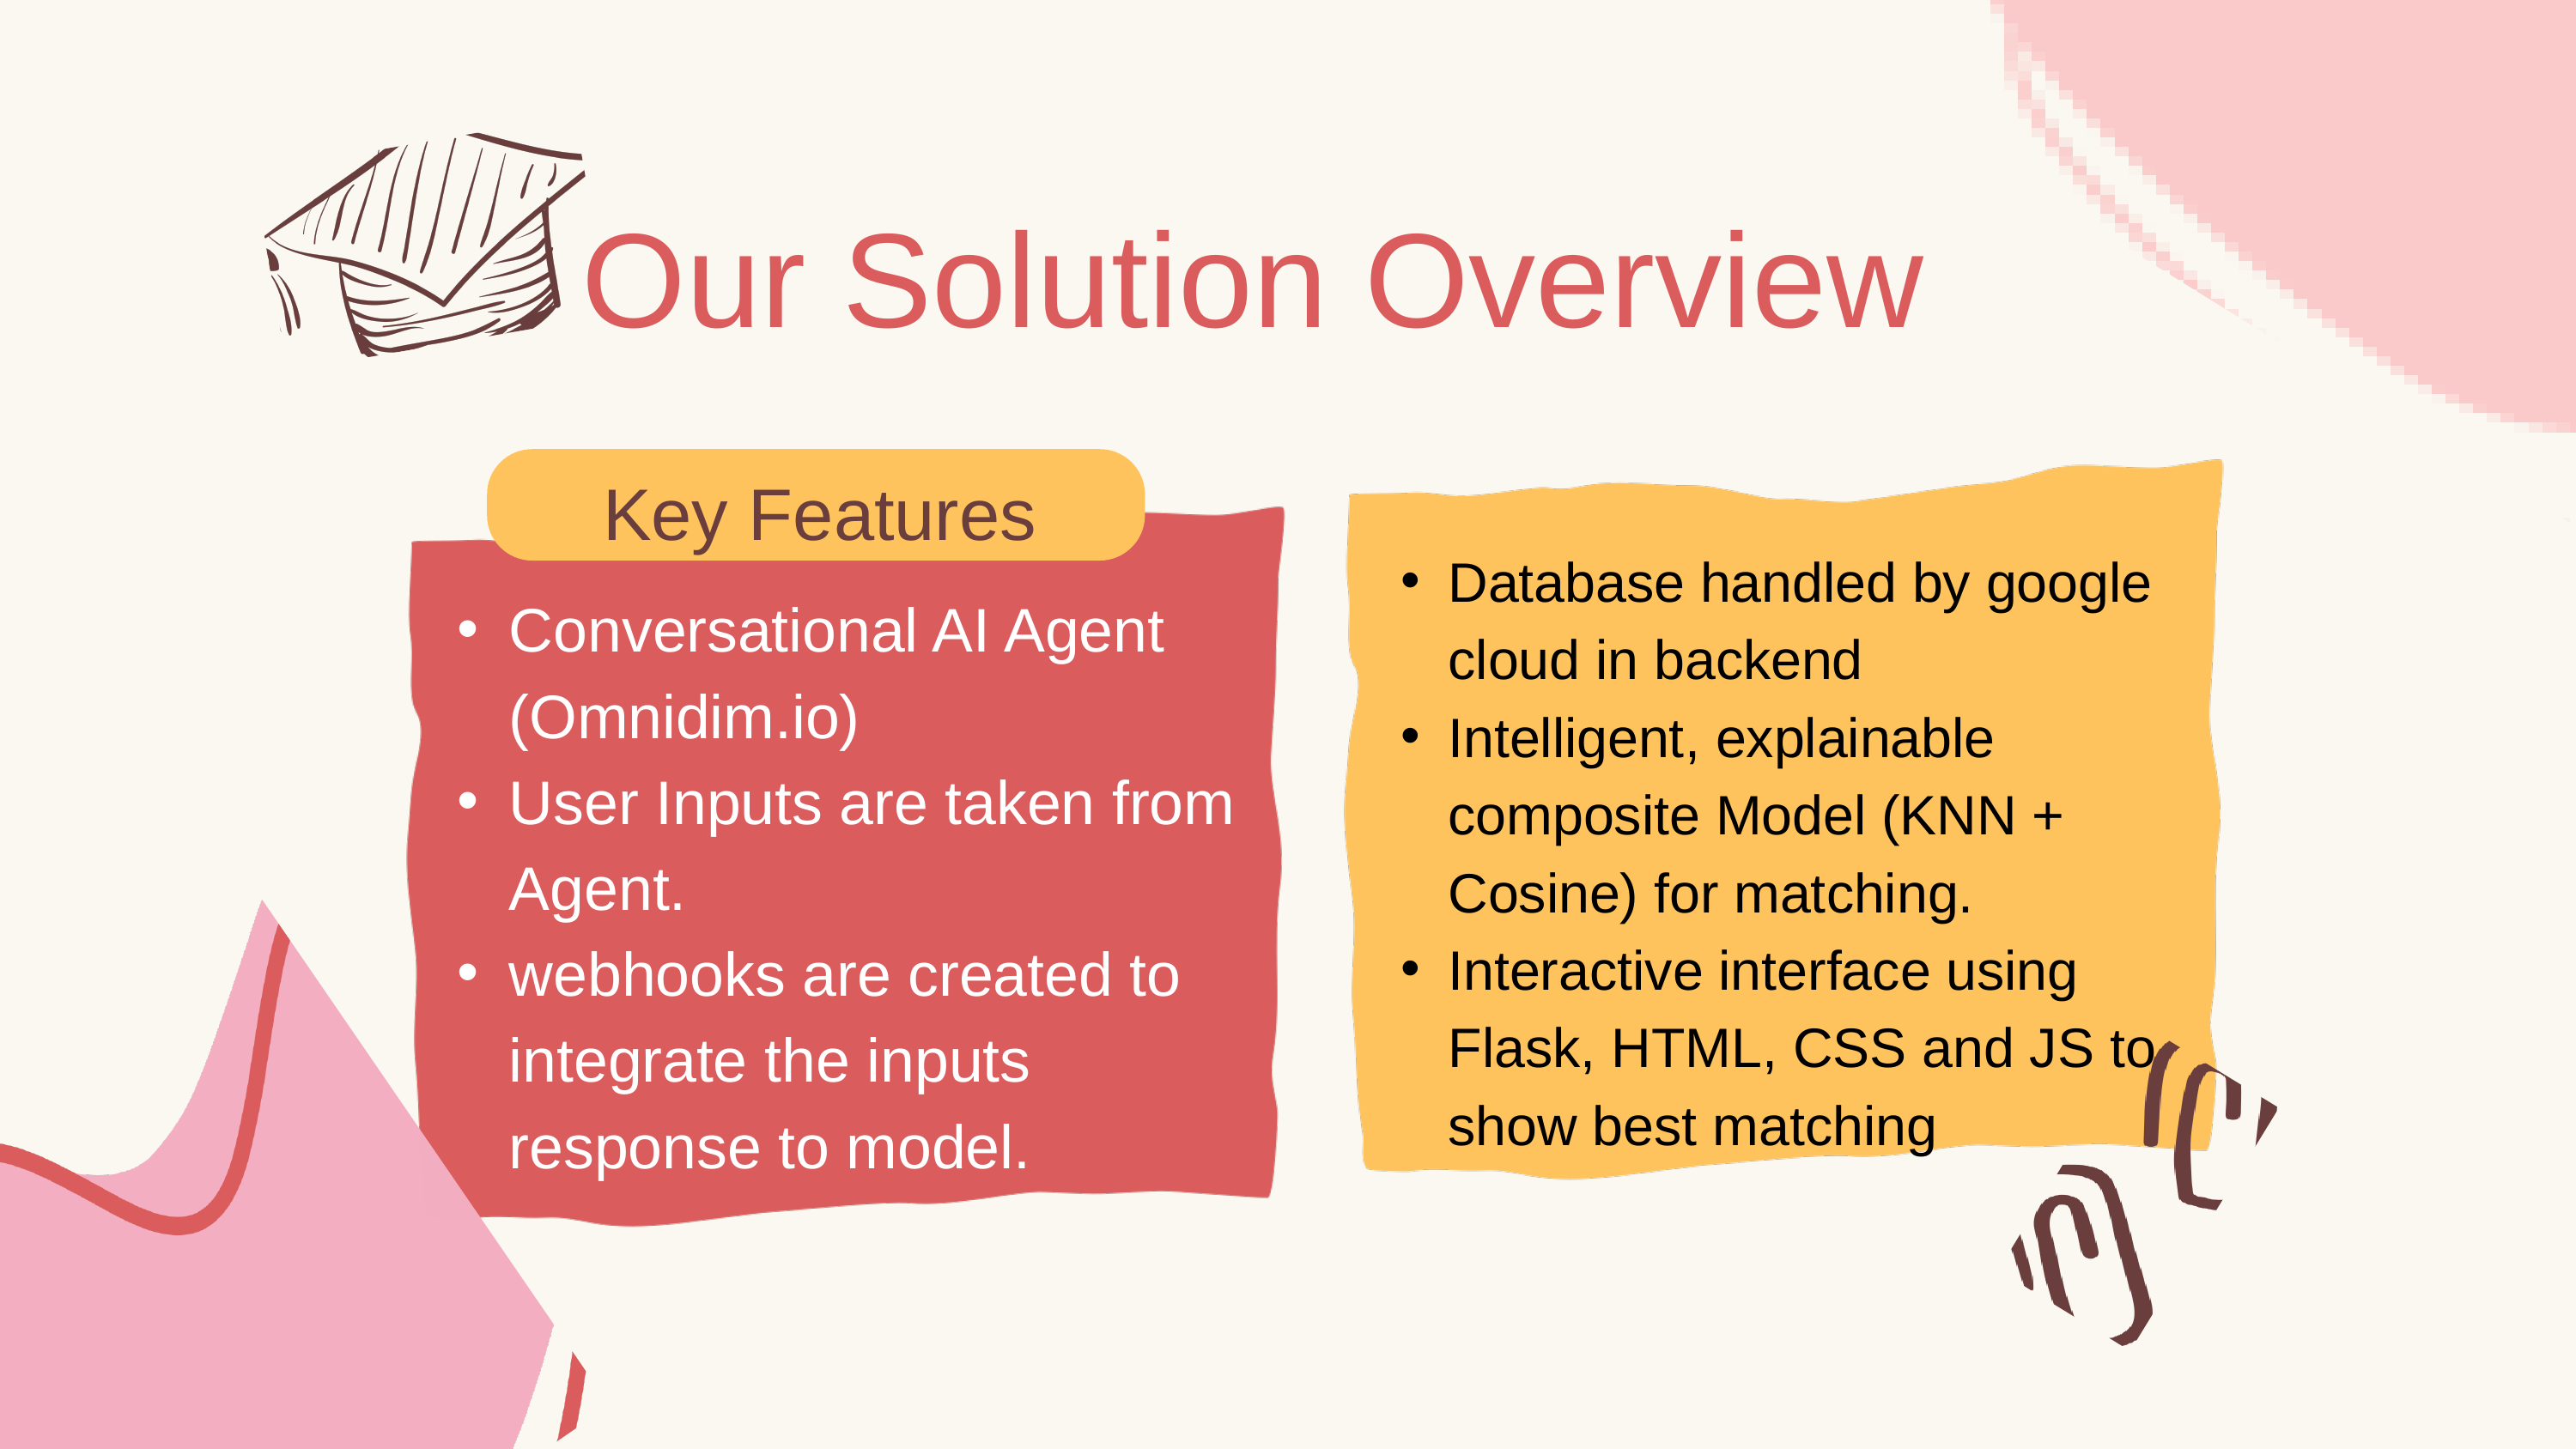

Our Solution Overview

Key Features

Database handled by google cloud in backend
Intelligent, explainable composite Model (KNN + Cosine) for matching.
Interactive interface using Flask, HTML, CSS and JS to show best matching
Conversational AI Agent (Omnidim.io)
User Inputs are taken from Agent.
webhooks are created to integrate the inputs response to model.